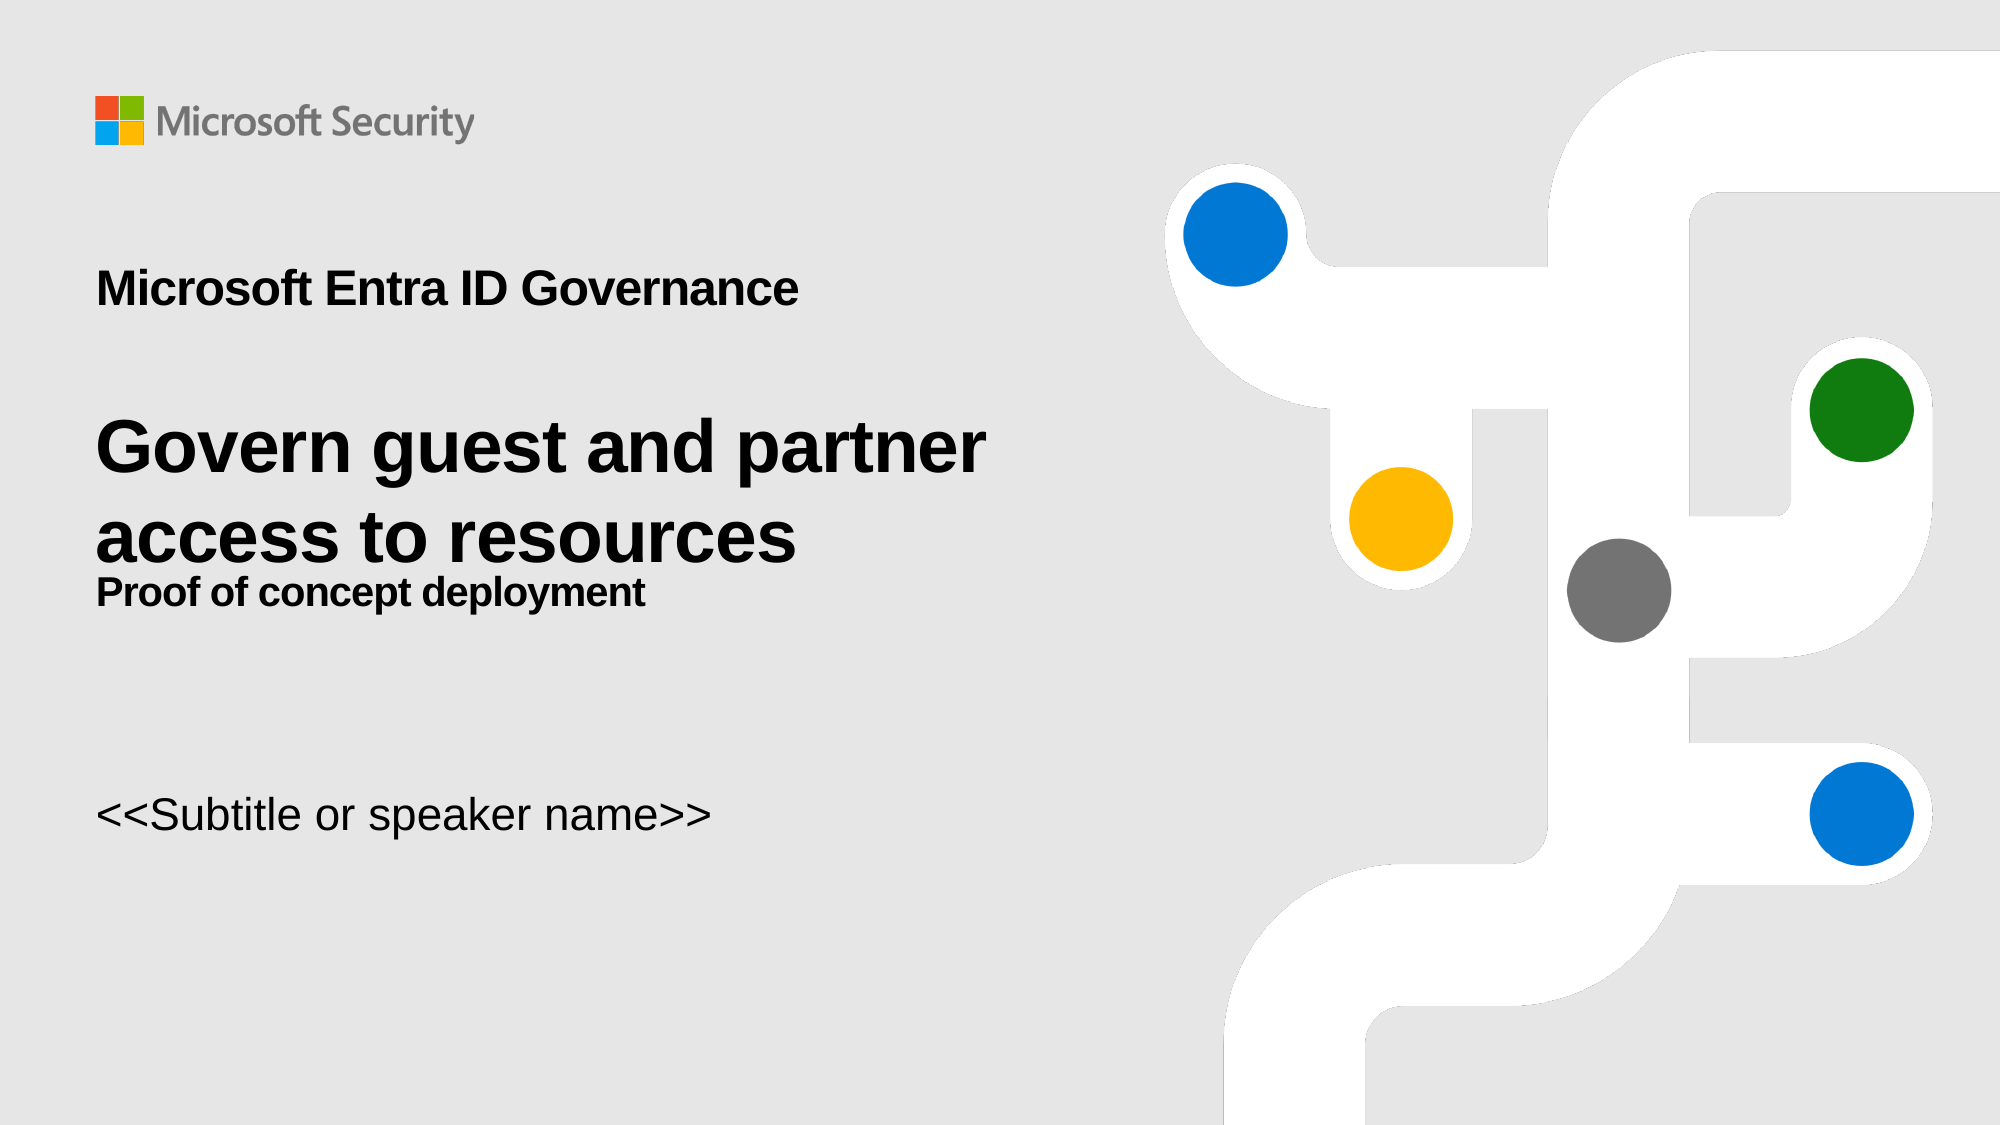

# Microsoft Entra ID Governance
Govern guest and partner access to resources
Proof of concept deployment
<<Subtitle or speaker name>>